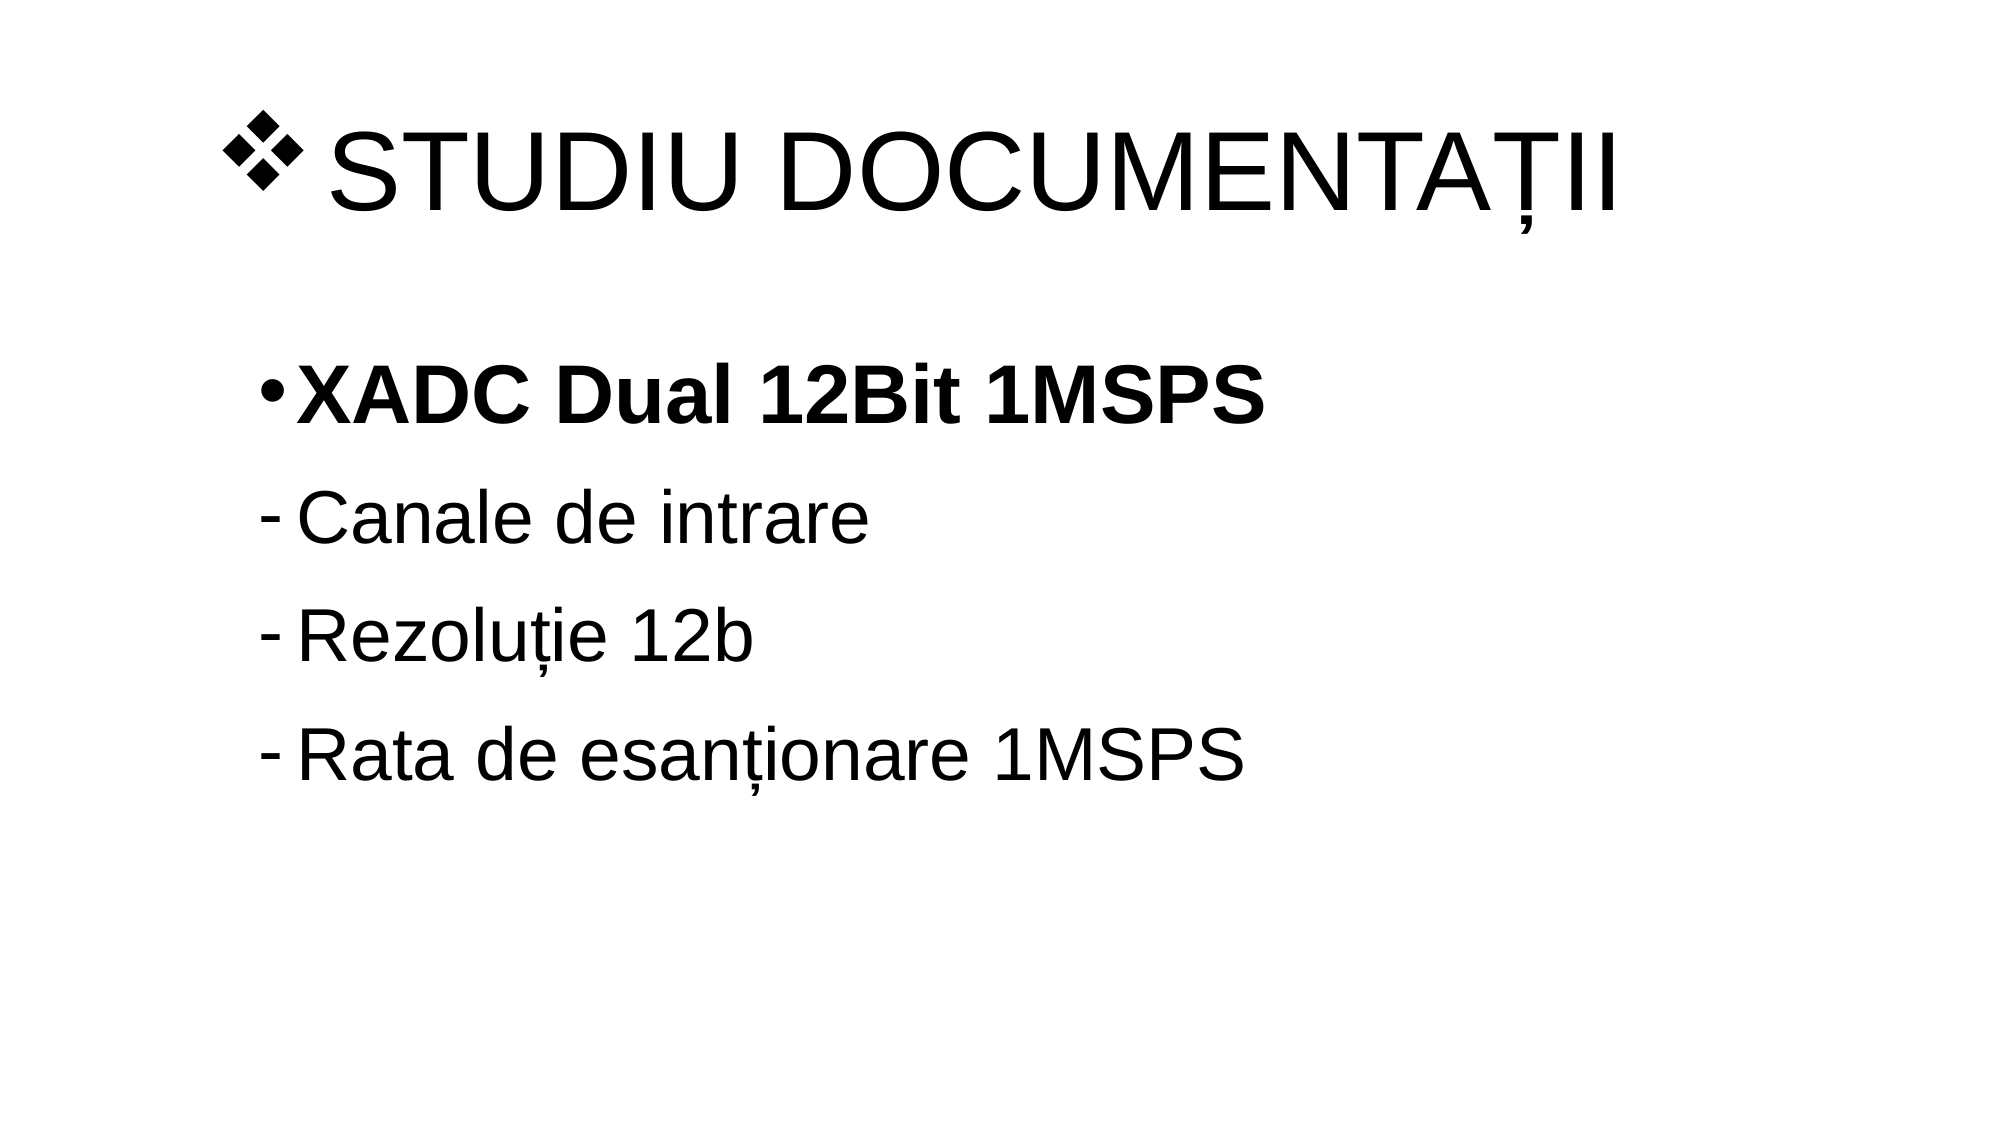

# STUDIU DOCUMENTAȚII
XADC Dual 12Bit 1MSPS
Canale de intrare
Rezoluție 12b
Rata de esanționare 1MSPS